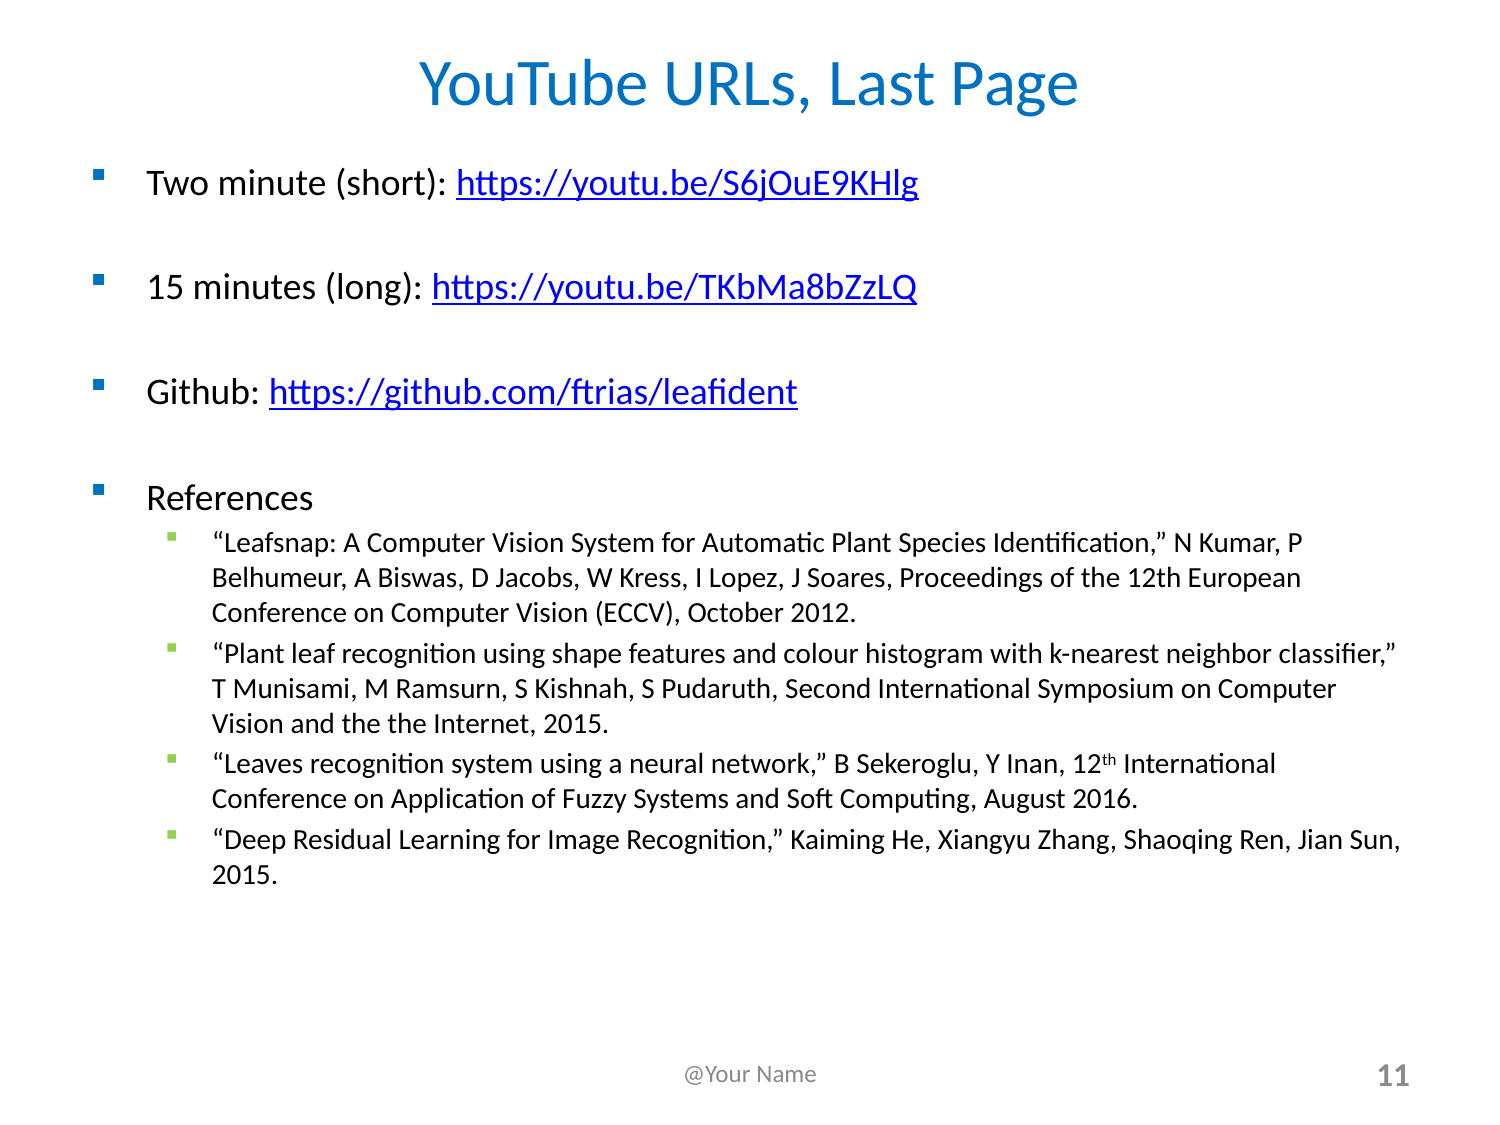

# YouTube URLs, Last Page
Two minute (short): https://youtu.be/S6jOuE9KHlg

15 minutes (long): https://youtu.be/TKbMa8bZzLQ

Github: https://github.com/ftrias/leafident

References
“Leafsnap: A Computer Vision System for Automatic Plant Species Identification,” N Kumar, P Belhumeur, A Biswas, D Jacobs, W Kress, I Lopez, J Soares, Proceedings of the 12th European Conference on Computer Vision (ECCV), October 2012.
“Plant leaf recognition using shape features and colour histogram with k-nearest neighbor classifier,” T Munisami, M Ramsurn, S Kishnah, S Pudaruth, Second International Symposium on Computer Vision and the the Internet, 2015.
“Leaves recognition system using a neural network,” B Sekeroglu, Y Inan, 12th International Conference on Application of Fuzzy Systems and Soft Computing, August 2016.
“Deep Residual Learning for Image Recognition,” Kaiming He, Xiangyu Zhang, Shaoqing Ren, Jian Sun, 2015.

@Your Name
11